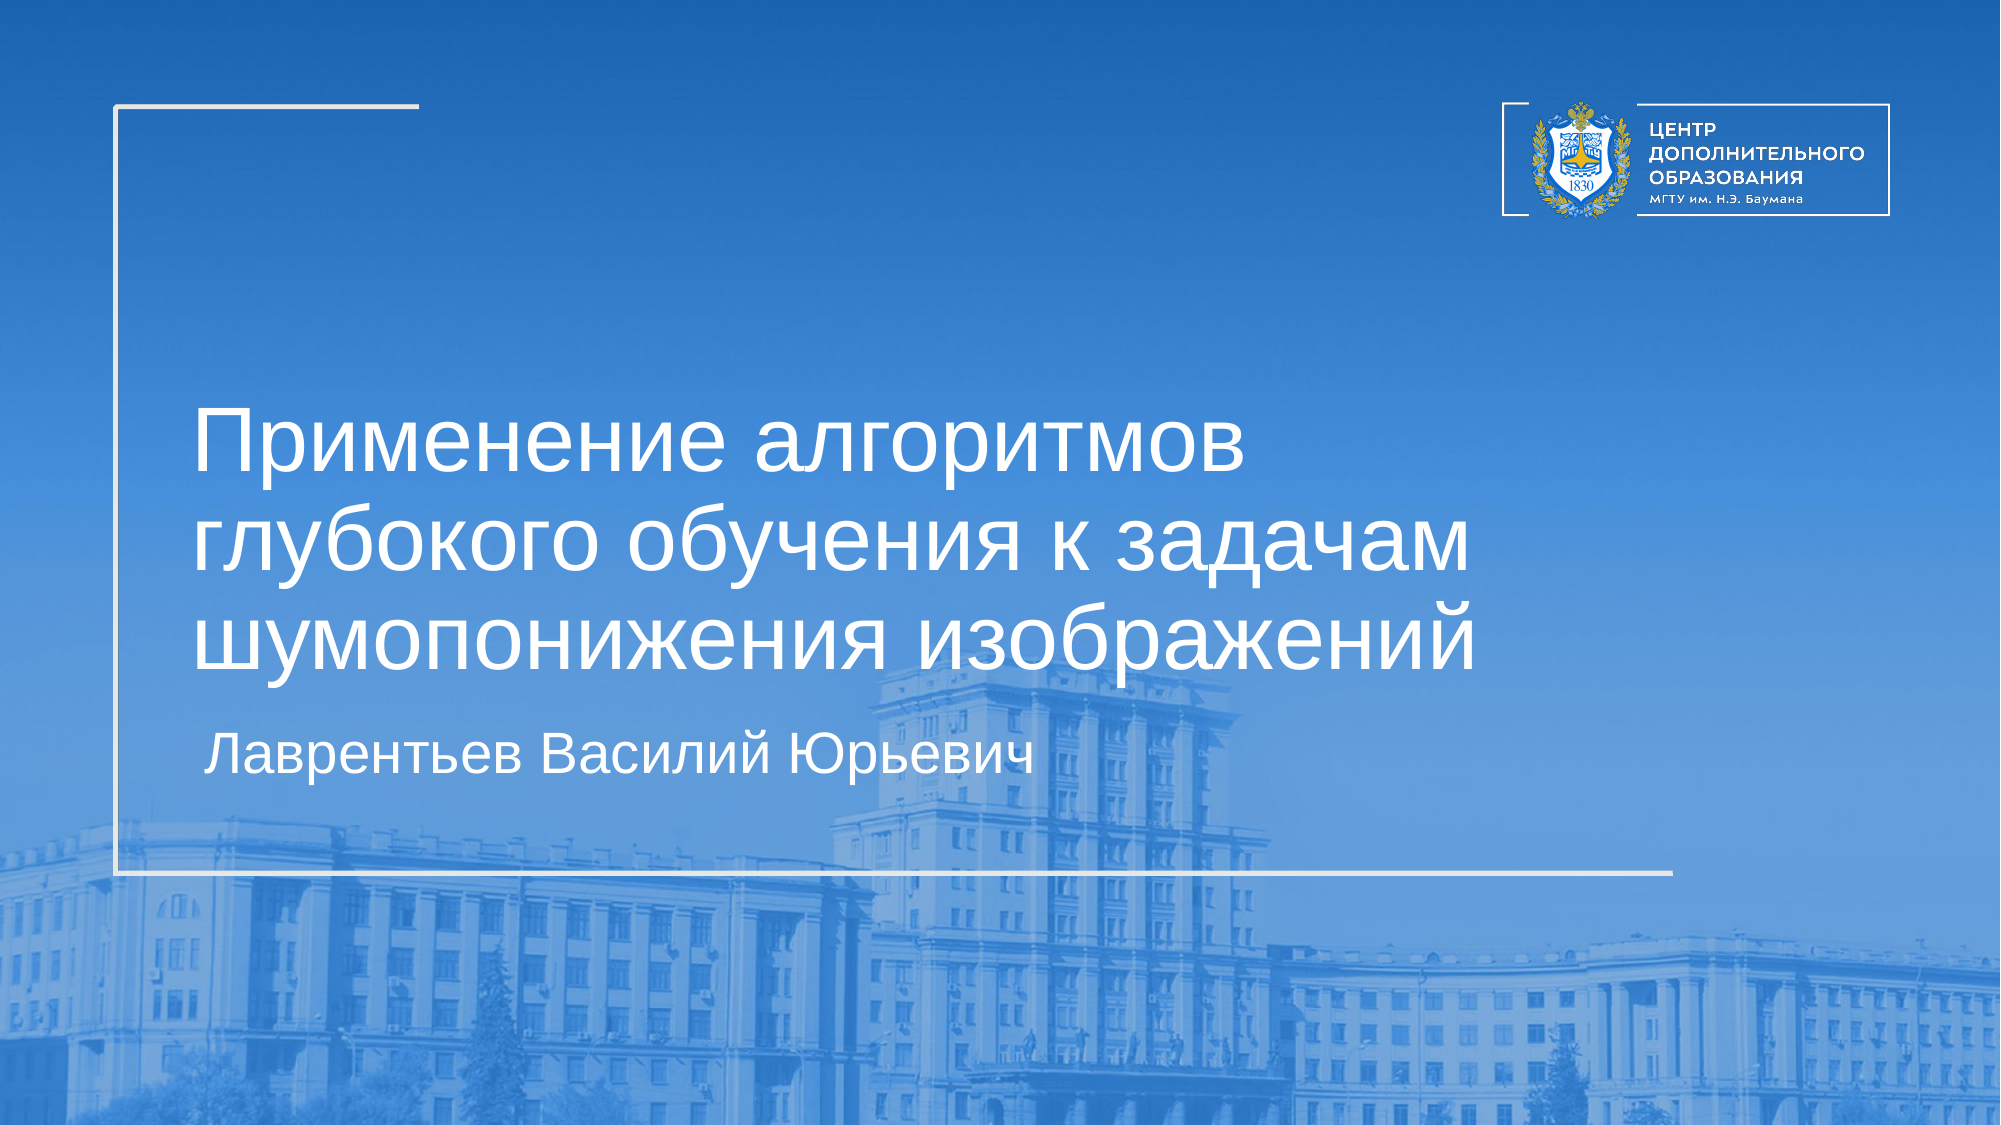

# Применение алгоритмов глубокого обучения к задачам шумопонижения изображений
Лаврентьев Василий Юрьевич